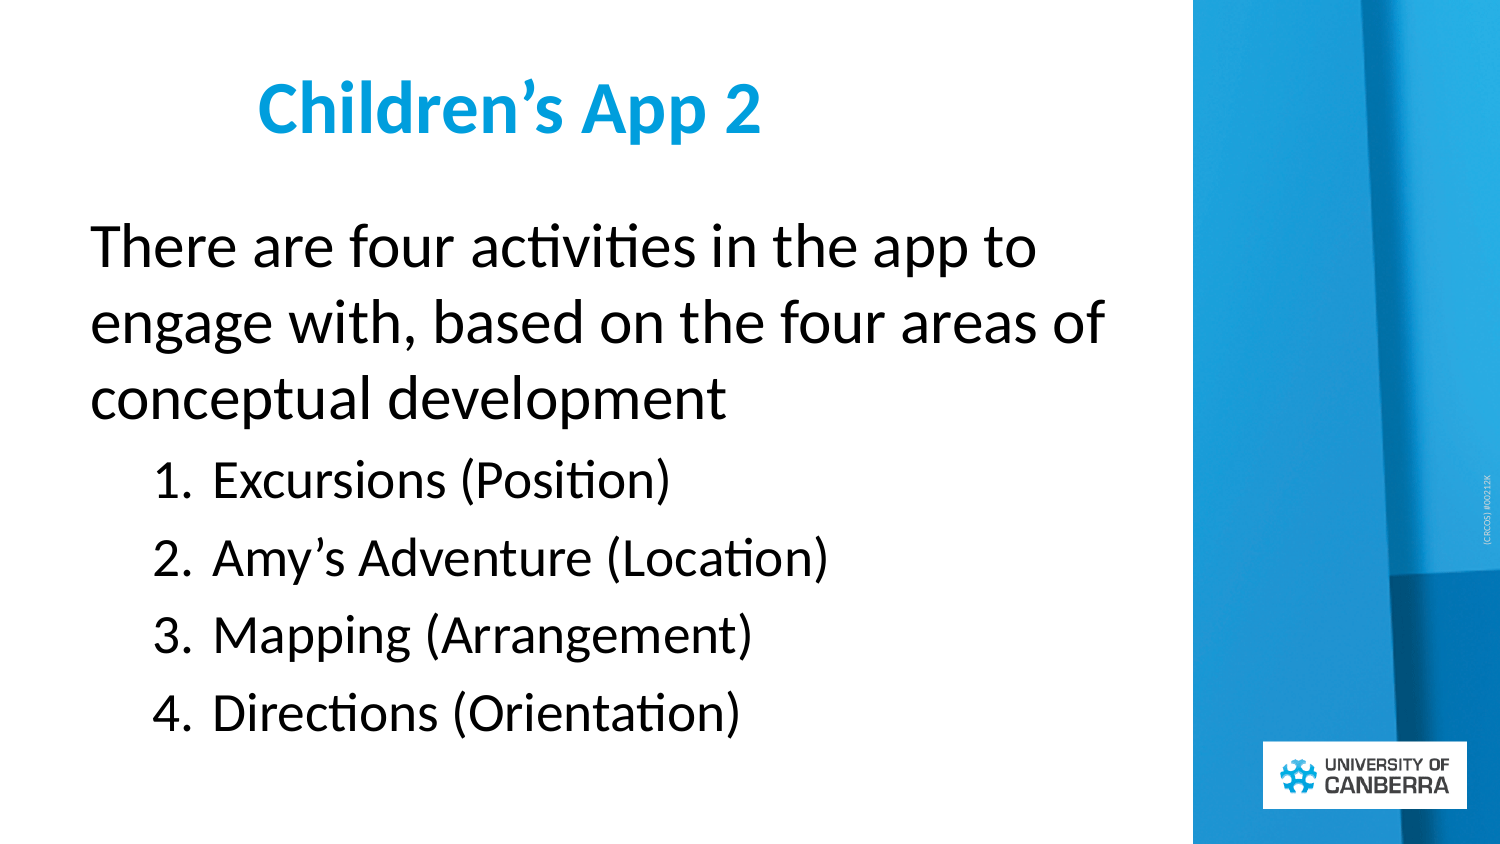

# Children’s App 2
There are four activities in the app to engage with, based on the four areas of conceptual development
Excursions (Position)
Amy’s Adventure (Location)
Mapping (Arrangement)
Directions (Orientation)